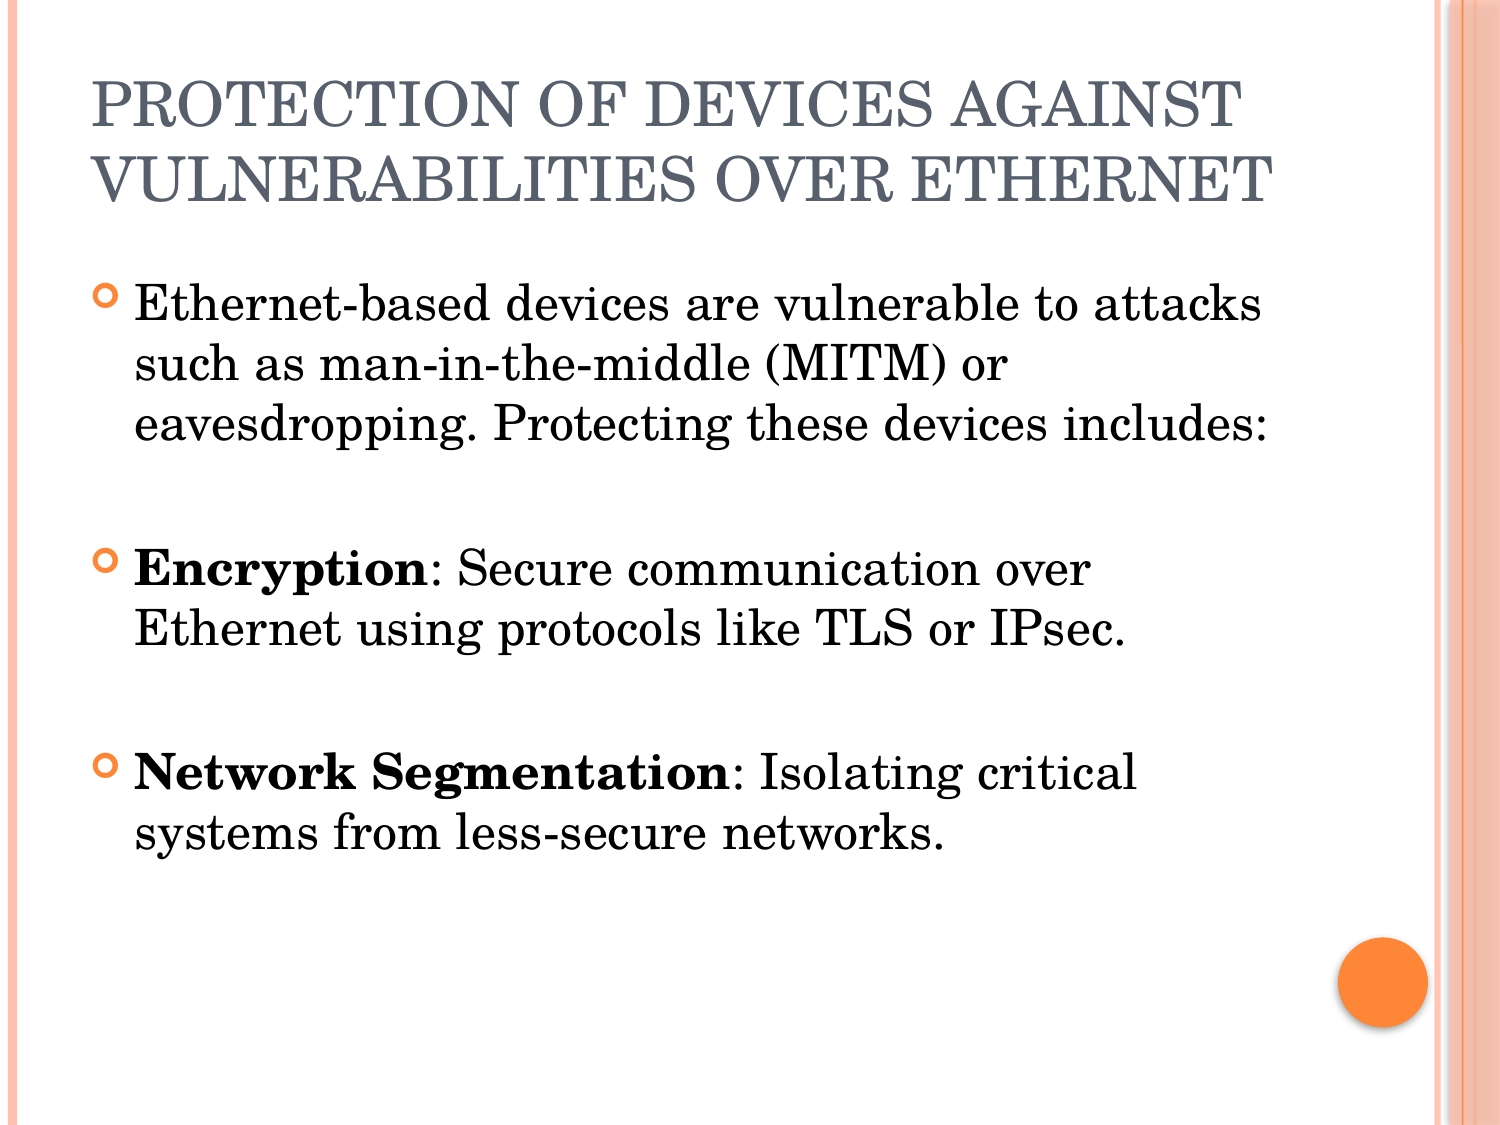

# Protection of Devices Against Vulnerabilities Over Ethernet
Ethernet-based devices are vulnerable to attacks such as man-in-the-middle (MITM) or eavesdropping. Protecting these devices includes:

Encryption: Secure communication over Ethernet using protocols like TLS or IPsec.

Network Segmentation: Isolating critical systems from less-secure networks.